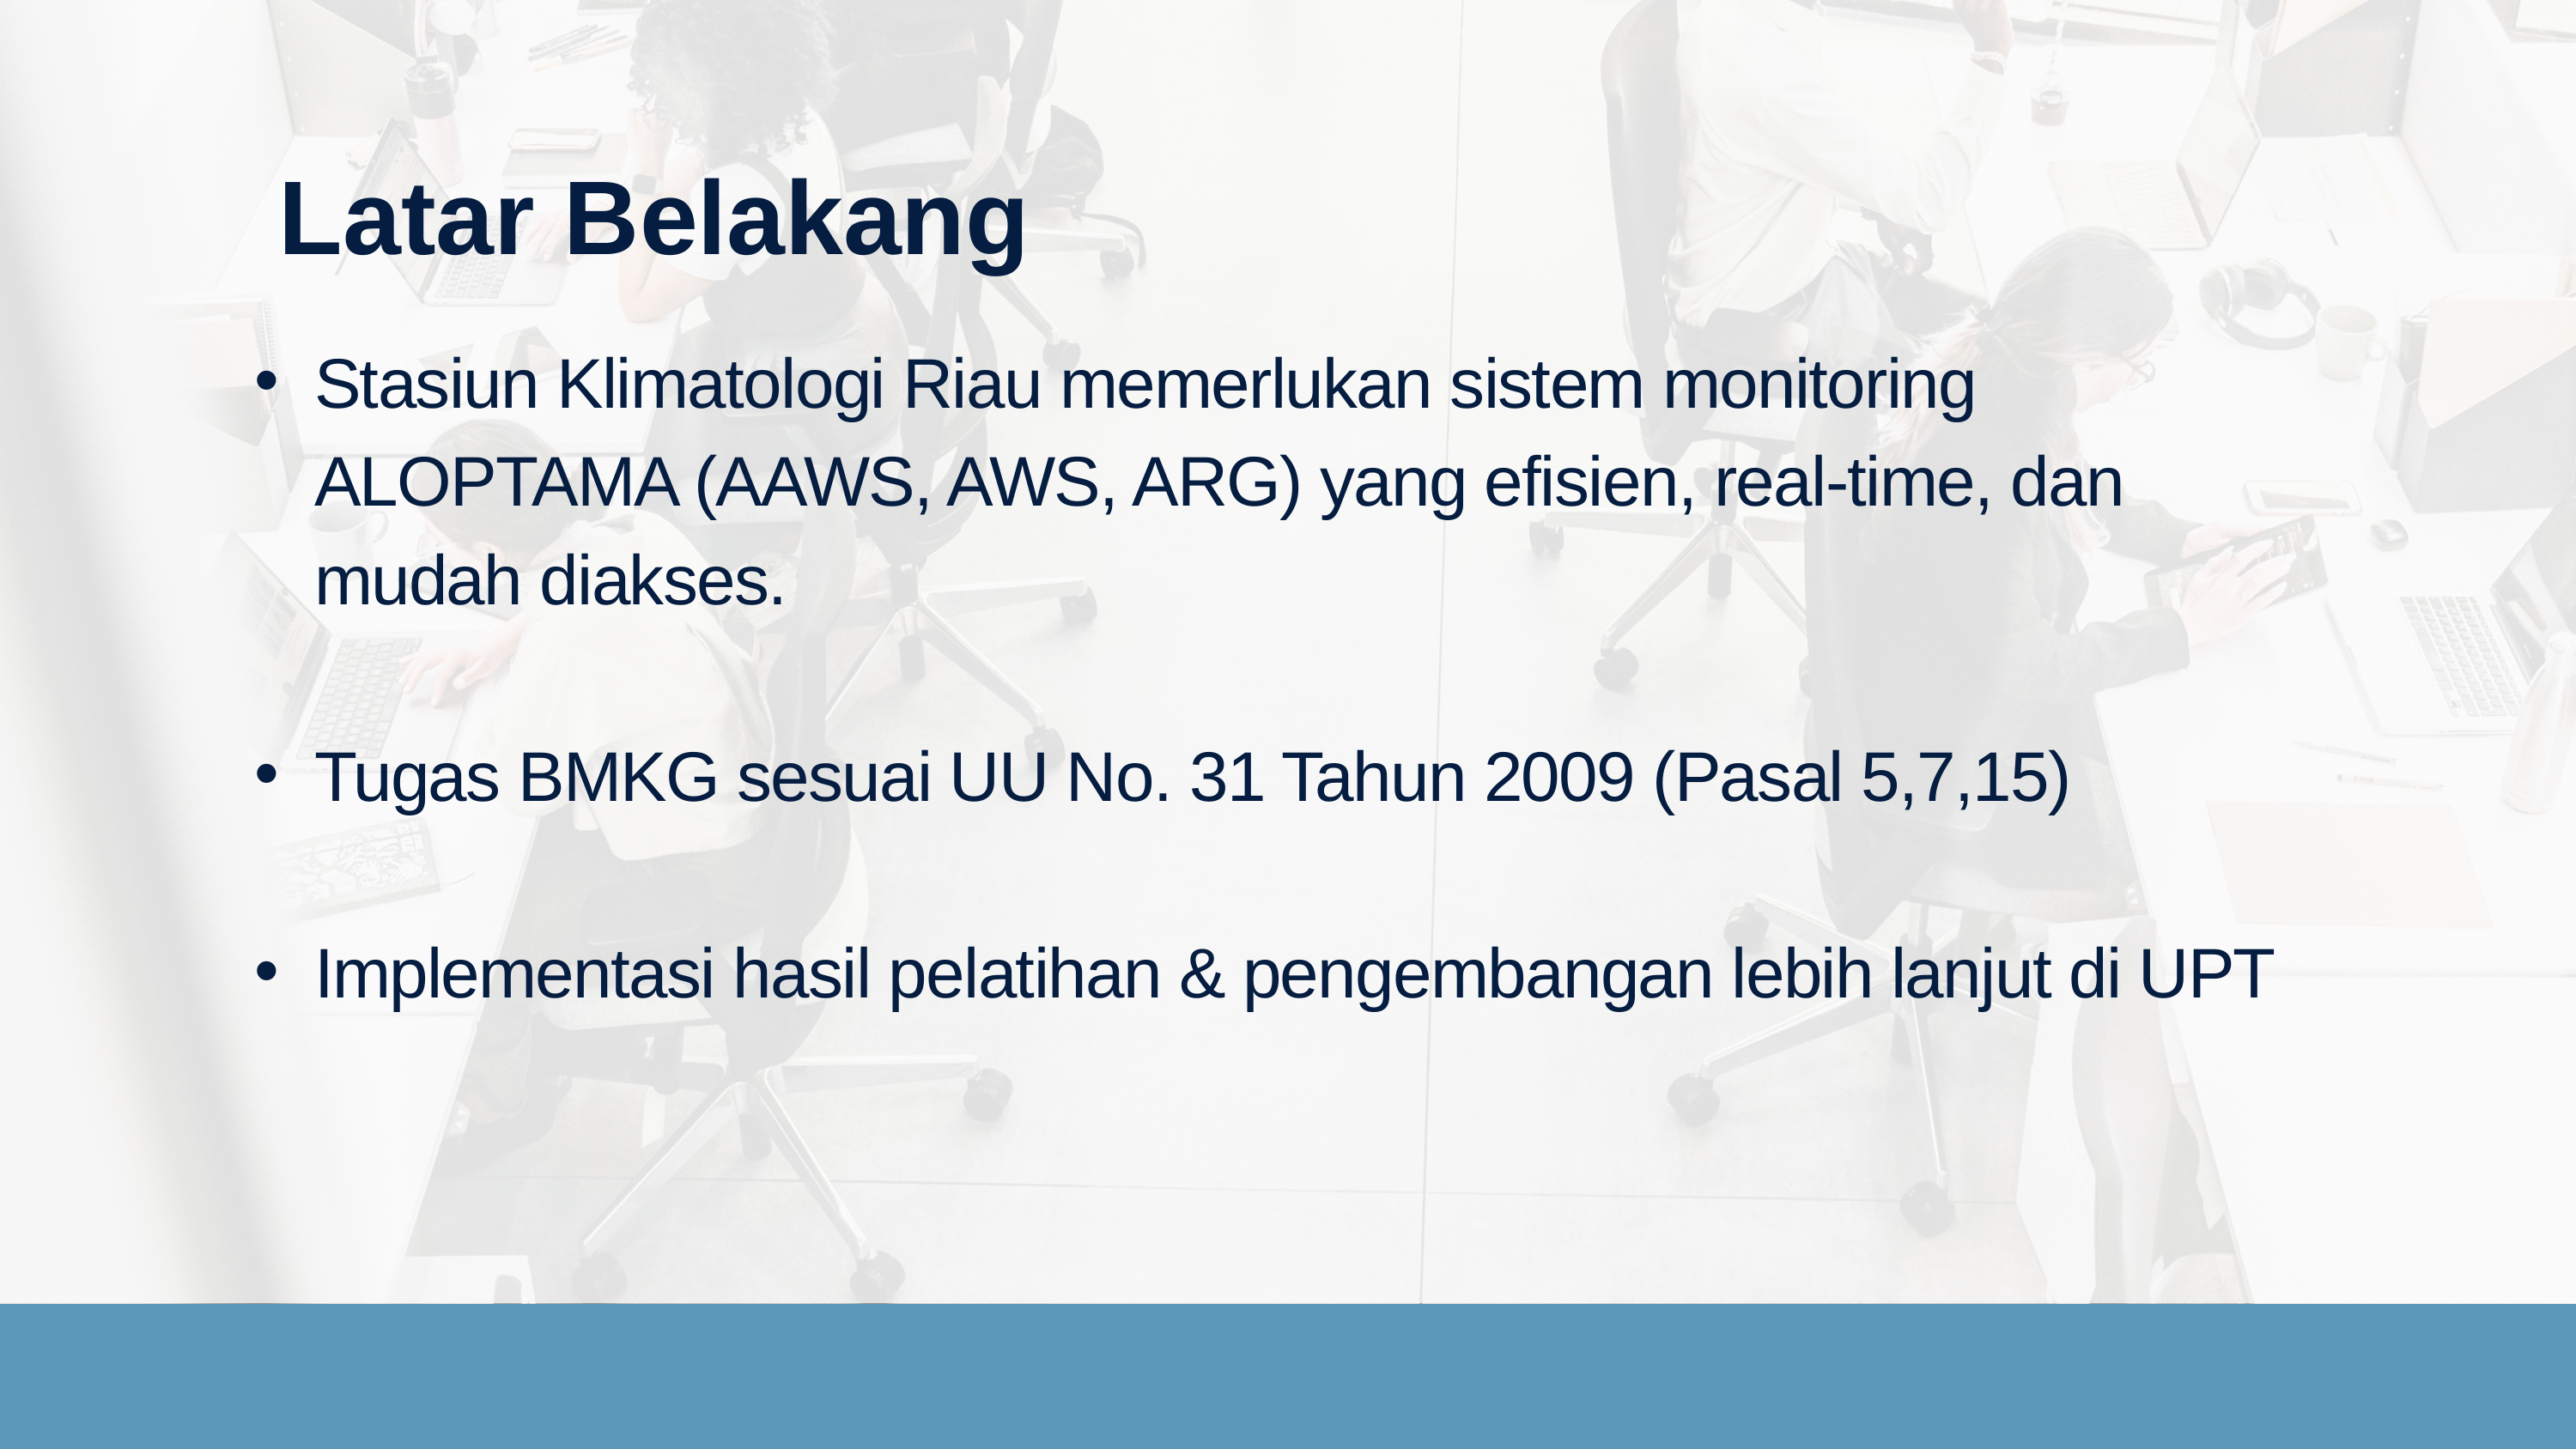

Latar Belakang
Stasiun Klimatologi Riau memerlukan sistem monitoring ALOPTAMA (AAWS, AWS, ARG) yang efisien, real-time, dan mudah diakses.

Tugas BMKG sesuai UU No. 31 Tahun 2009 (Pasal 5,7,15)

Implementasi hasil pelatihan & pengembangan lebih lanjut di UPT